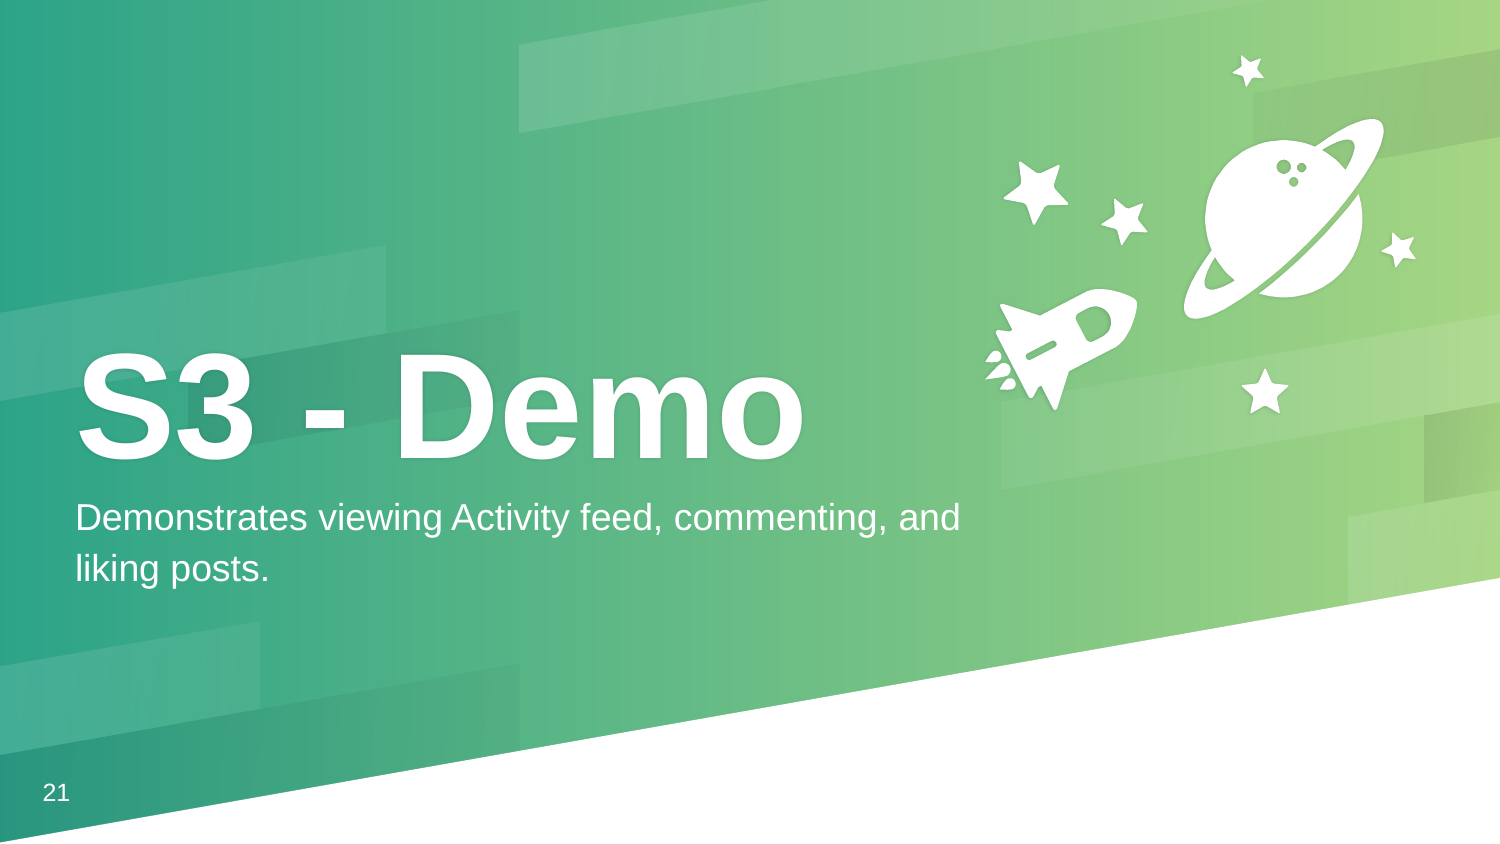

S3 - Demo

Demonstrates viewing Activity feed, commenting, and liking posts.
21